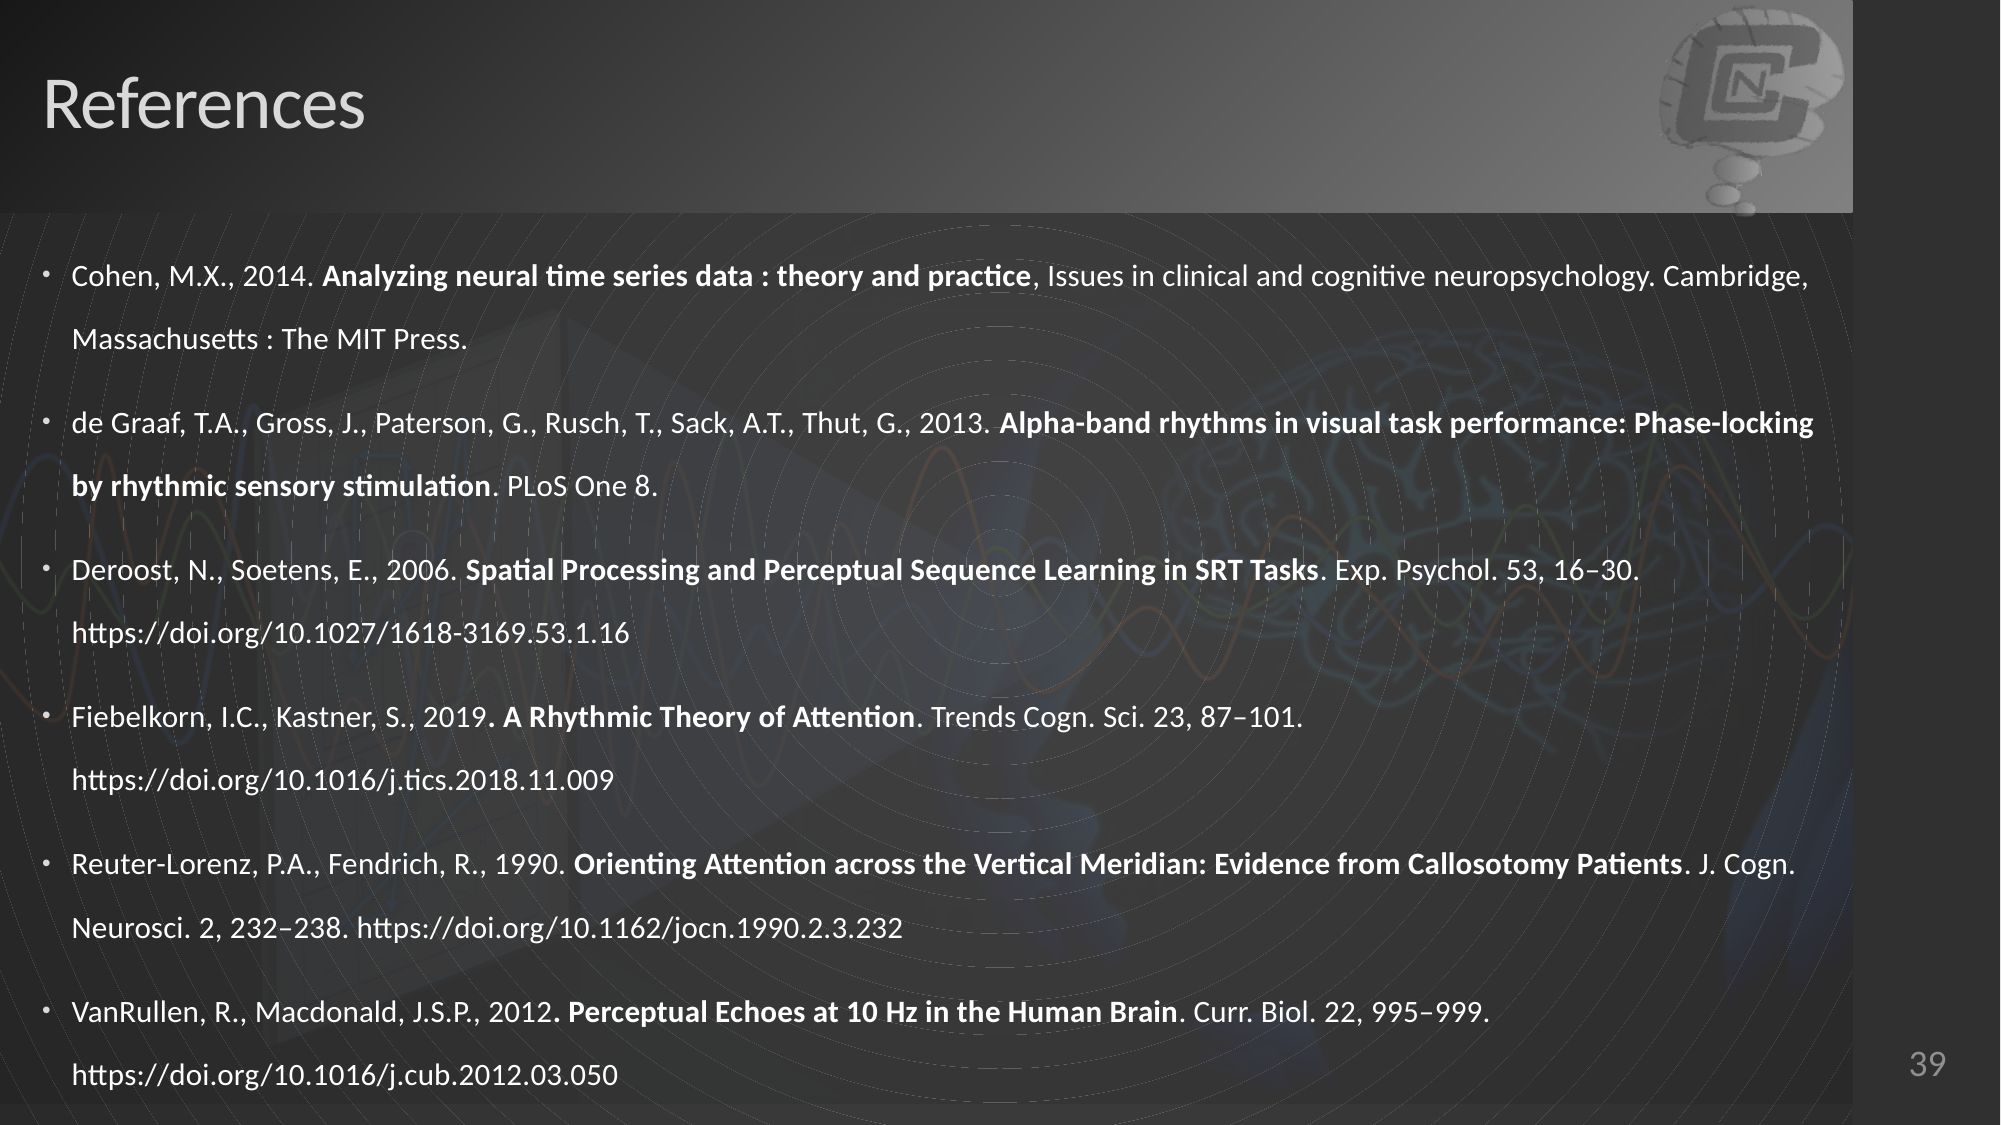

# References
Cohen, M.X., 2014. Analyzing neural time series data : theory and practice, Issues in clinical and cognitive neuropsychology. Cambridge, Massachusetts : The MIT Press.
de Graaf, T.A., Gross, J., Paterson, G., Rusch, T., Sack, A.T., Thut, G., 2013. Alpha-band rhythms in visual task performance: Phase-locking by rhythmic sensory stimulation. PLoS One 8.
Deroost, N., Soetens, E., 2006. Spatial Processing and Perceptual Sequence Learning in SRT Tasks. Exp. Psychol. 53, 16–30. https://doi.org/10.1027/1618-3169.53.1.16
Fiebelkorn, I.C., Kastner, S., 2019. A Rhythmic Theory of Attention. Trends Cogn. Sci. 23, 87–101. https://doi.org/10.1016/j.tics.2018.11.009
Reuter-Lorenz, P.A., Fendrich, R., 1990. Orienting Attention across the Vertical Meridian: Evidence from Callosotomy Patients. J. Cogn. Neurosci. 2, 232–238. https://doi.org/10.1162/jocn.1990.2.3.232
VanRullen, R., Macdonald, J.S.P., 2012. Perceptual Echoes at 10 Hz in the Human Brain. Curr. Biol. 22, 995–999. https://doi.org/10.1016/j.cub.2012.03.050

39